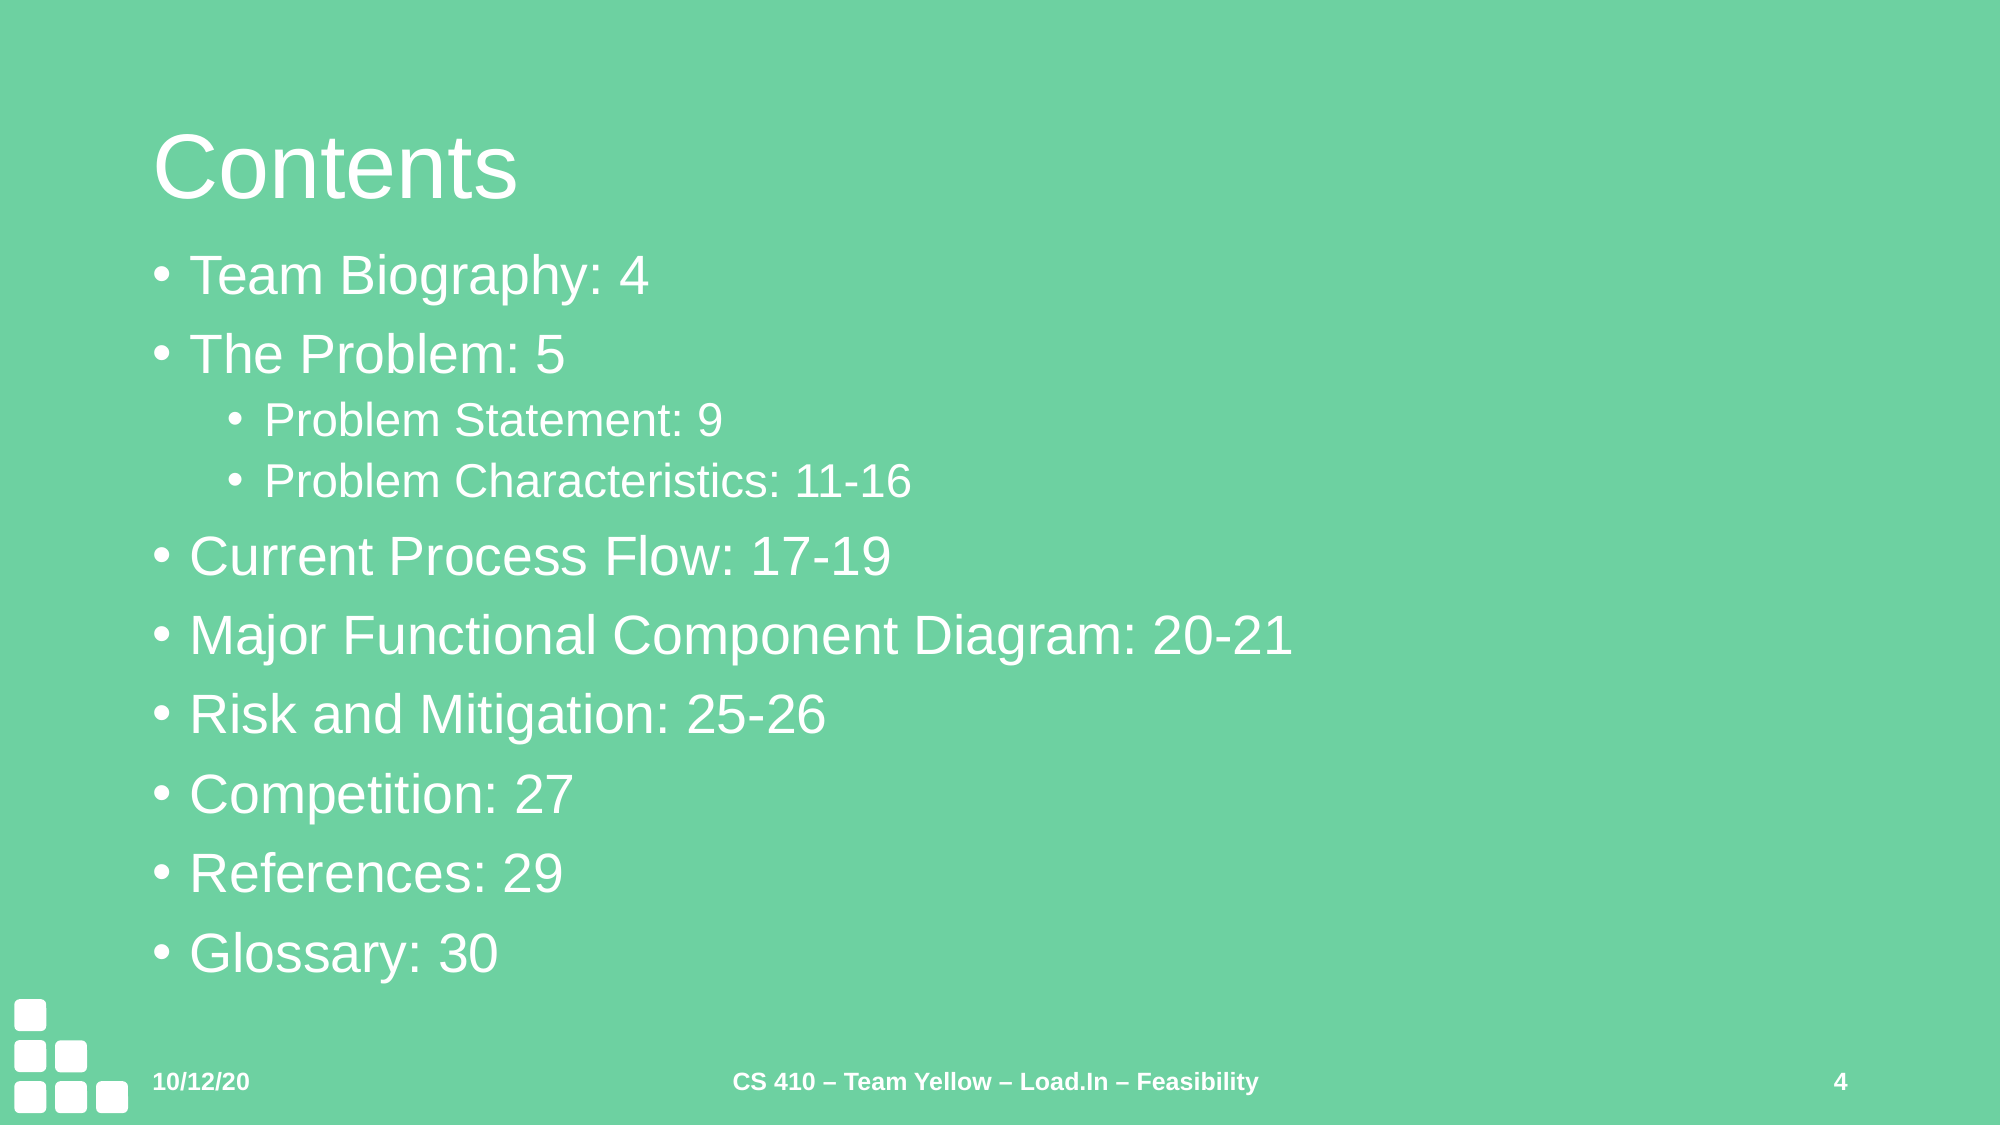

Contents
Team Biography: 4
The Problem: 5
Problem Statement: 9
Problem Characteristics: 11-16
Current Process Flow: 17-19
Major Functional Component Diagram: 20-21
Risk and Mitigation: 25-26
Competition: 27
References: 29
Glossary: 30
10/12/20
CS 410 – Team Yellow – Load.In – Feasibility
4